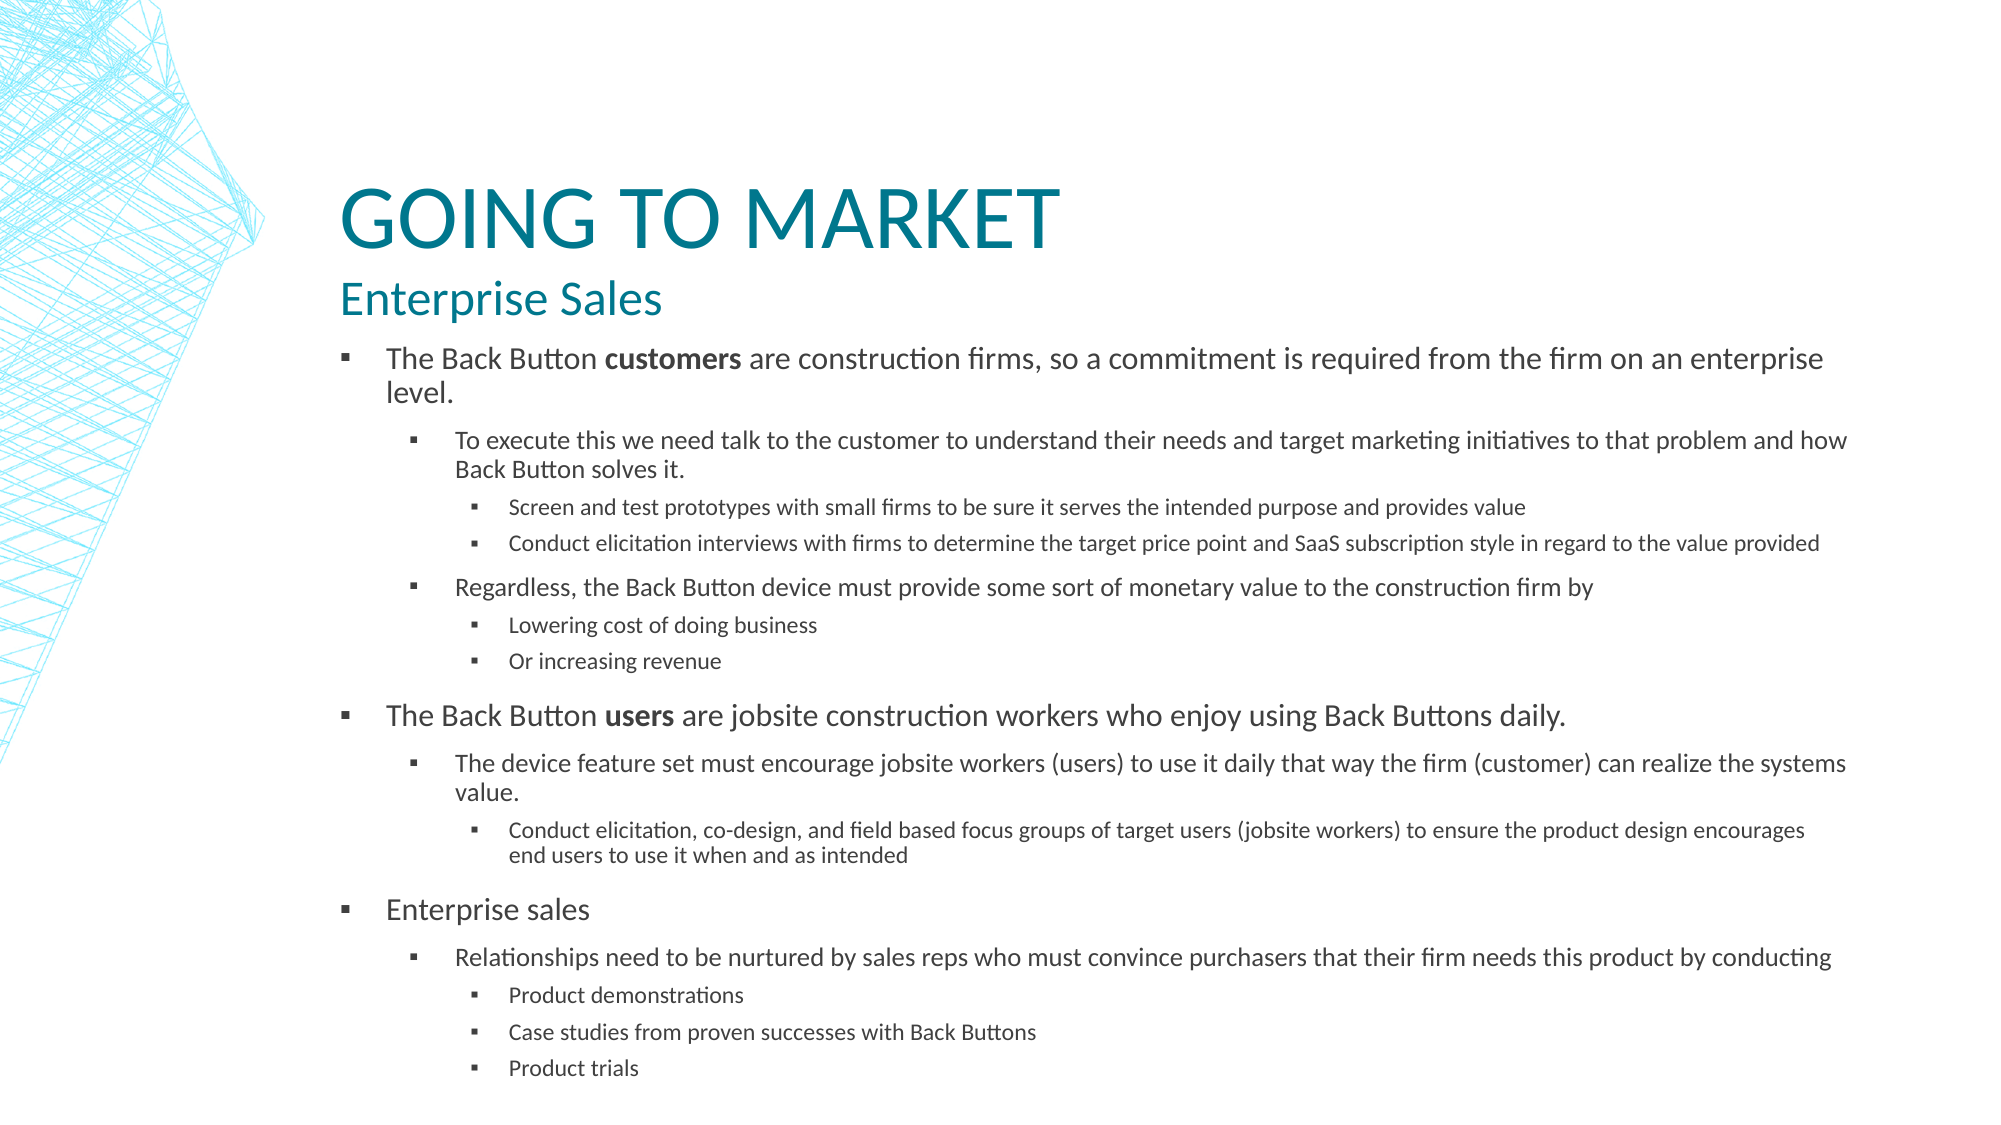

# Going to market
Enterprise Sales
The Back Button customers are construction firms, so a commitment is required from the firm on an enterprise level.
To execute this we need talk to the customer to understand their needs and target marketing initiatives to that problem and how Back Button solves it.
Screen and test prototypes with small firms to be sure it serves the intended purpose and provides value
Conduct elicitation interviews with firms to determine the target price point and SaaS subscription style in regard to the value provided
Regardless, the Back Button device must provide some sort of monetary value to the construction firm by
Lowering cost of doing business
Or increasing revenue
The Back Button users are jobsite construction workers who enjoy using Back Buttons daily.
The device feature set must encourage jobsite workers (users) to use it daily that way the firm (customer) can realize the systems value.
Conduct elicitation, co-design, and field based focus groups of target users (jobsite workers) to ensure the product design encourages end users to use it when and as intended
Enterprise sales
Relationships need to be nurtured by sales reps who must convince purchasers that their firm needs this product by conducting
Product demonstrations
Case studies from proven successes with Back Buttons
Product trials